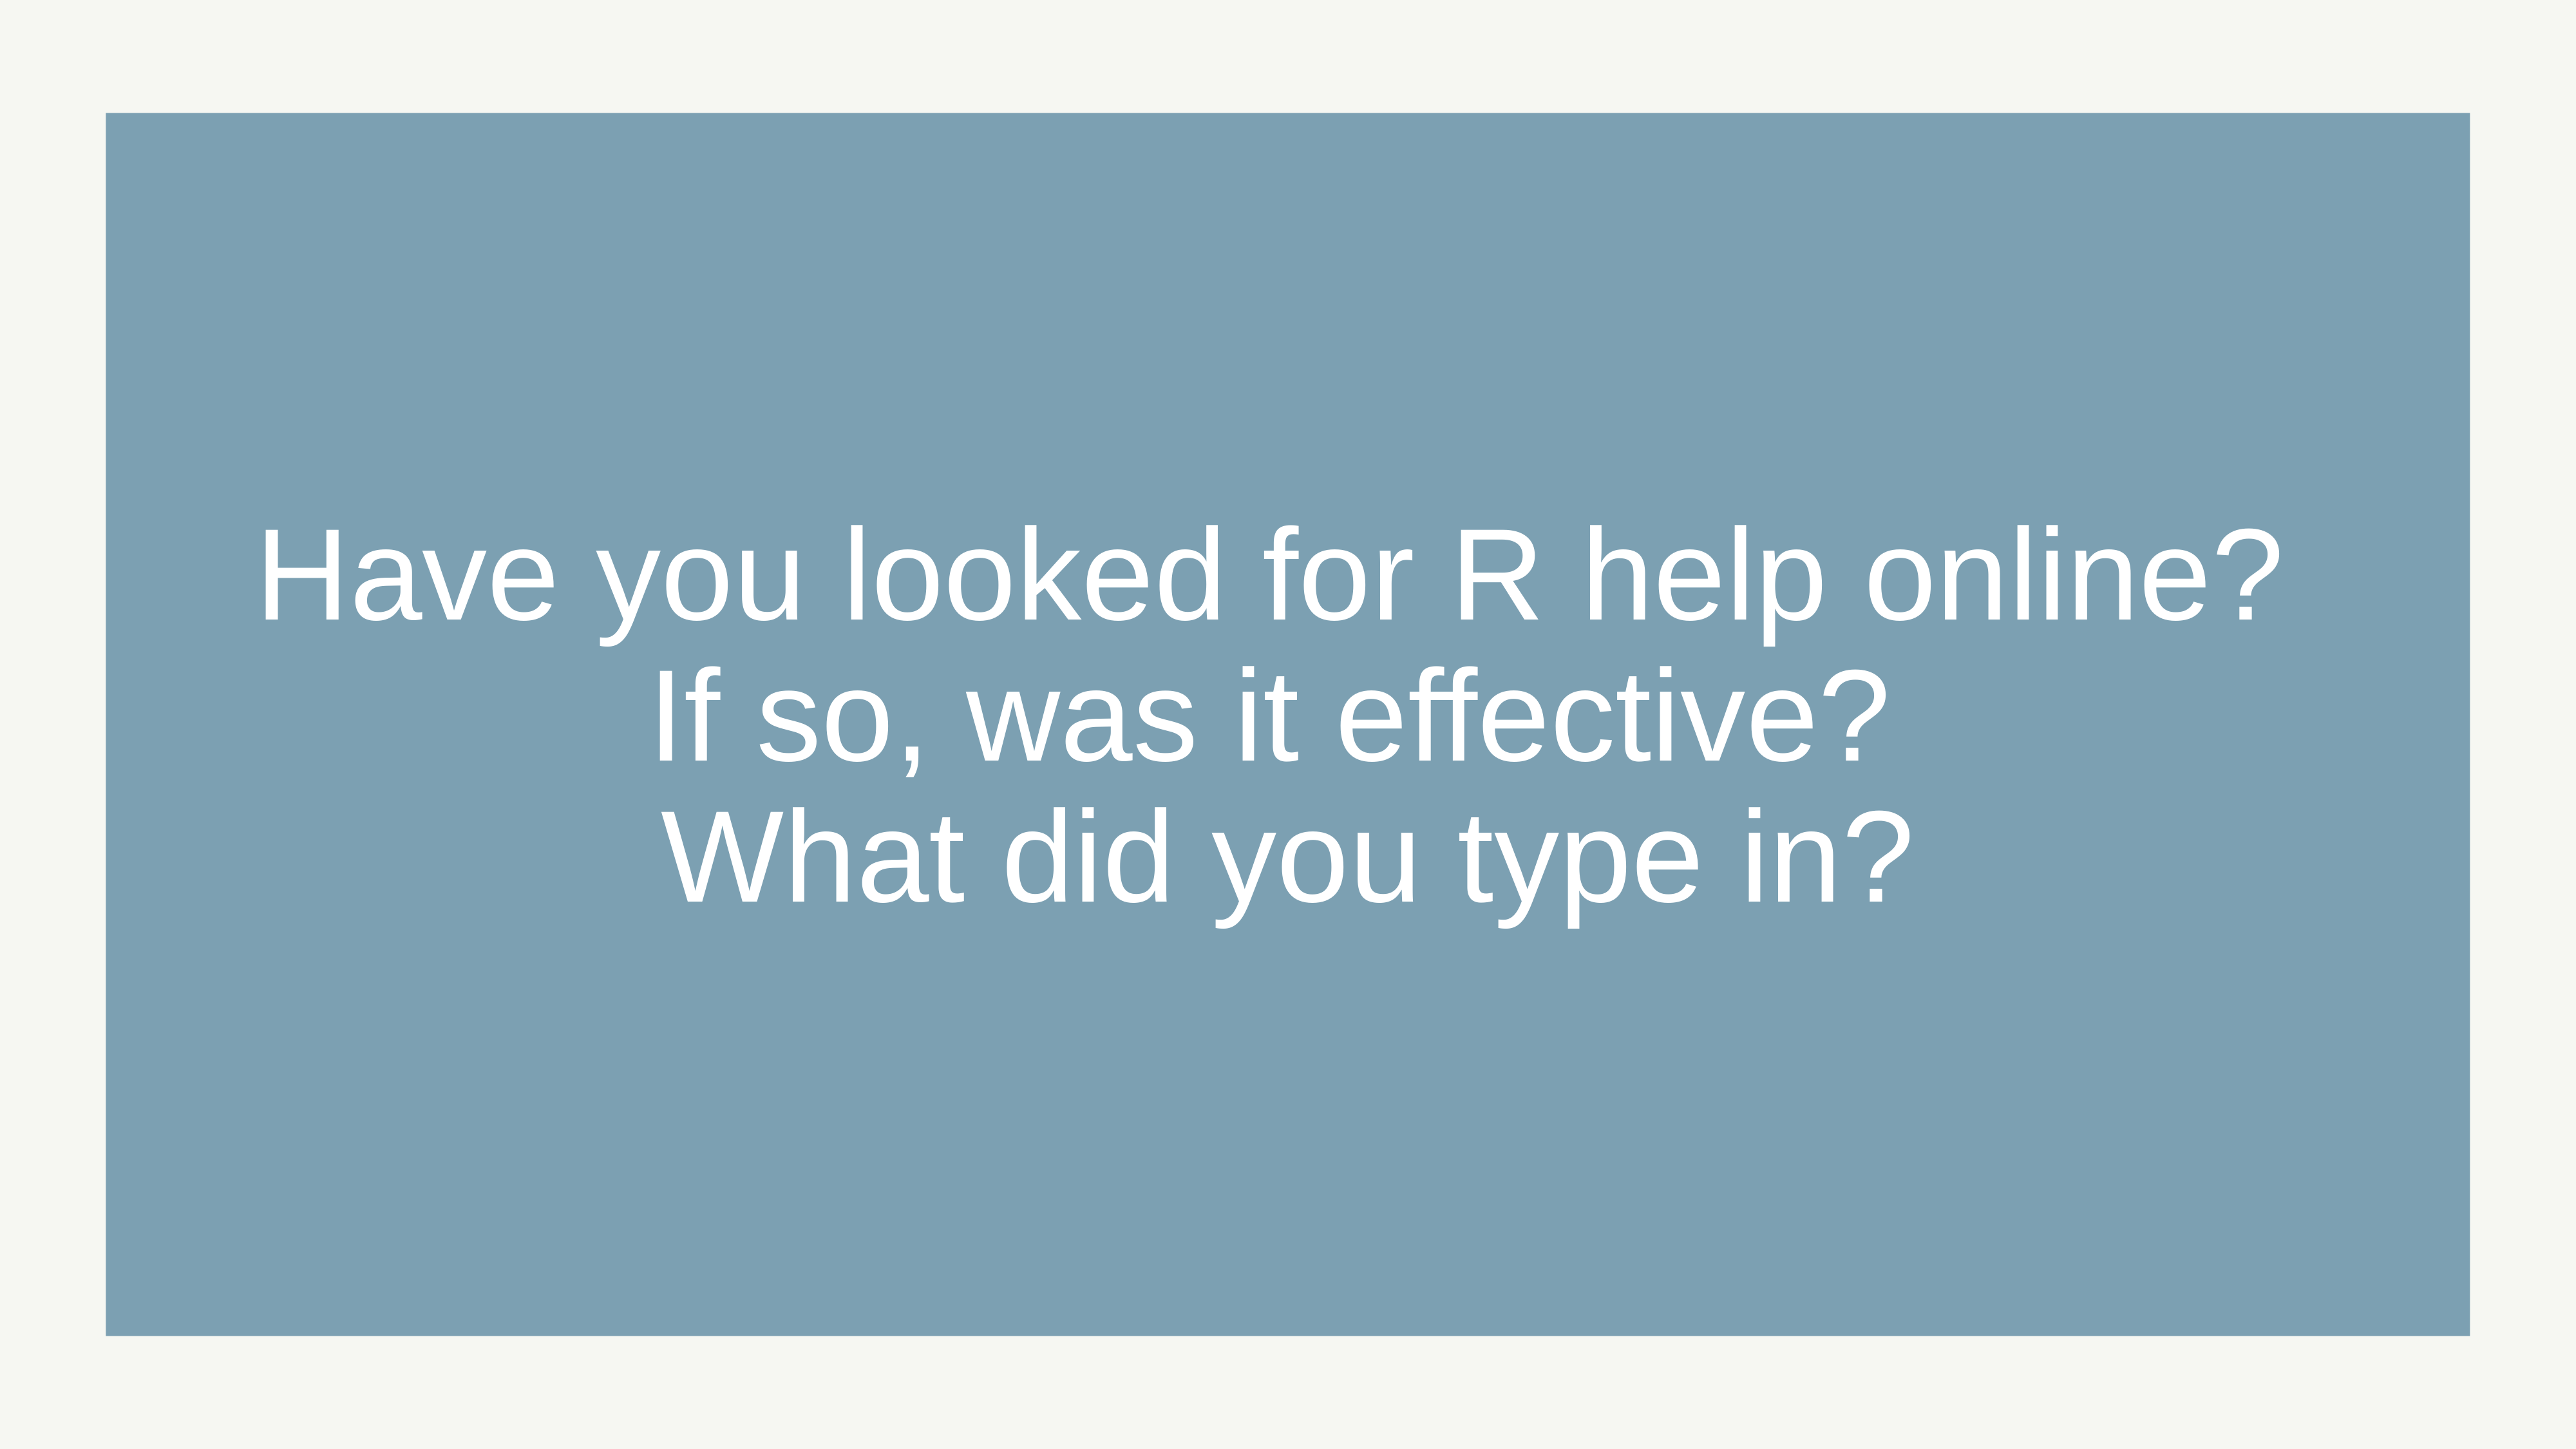

# Have you looked for R help online? If so, was it effective? What did you type in?